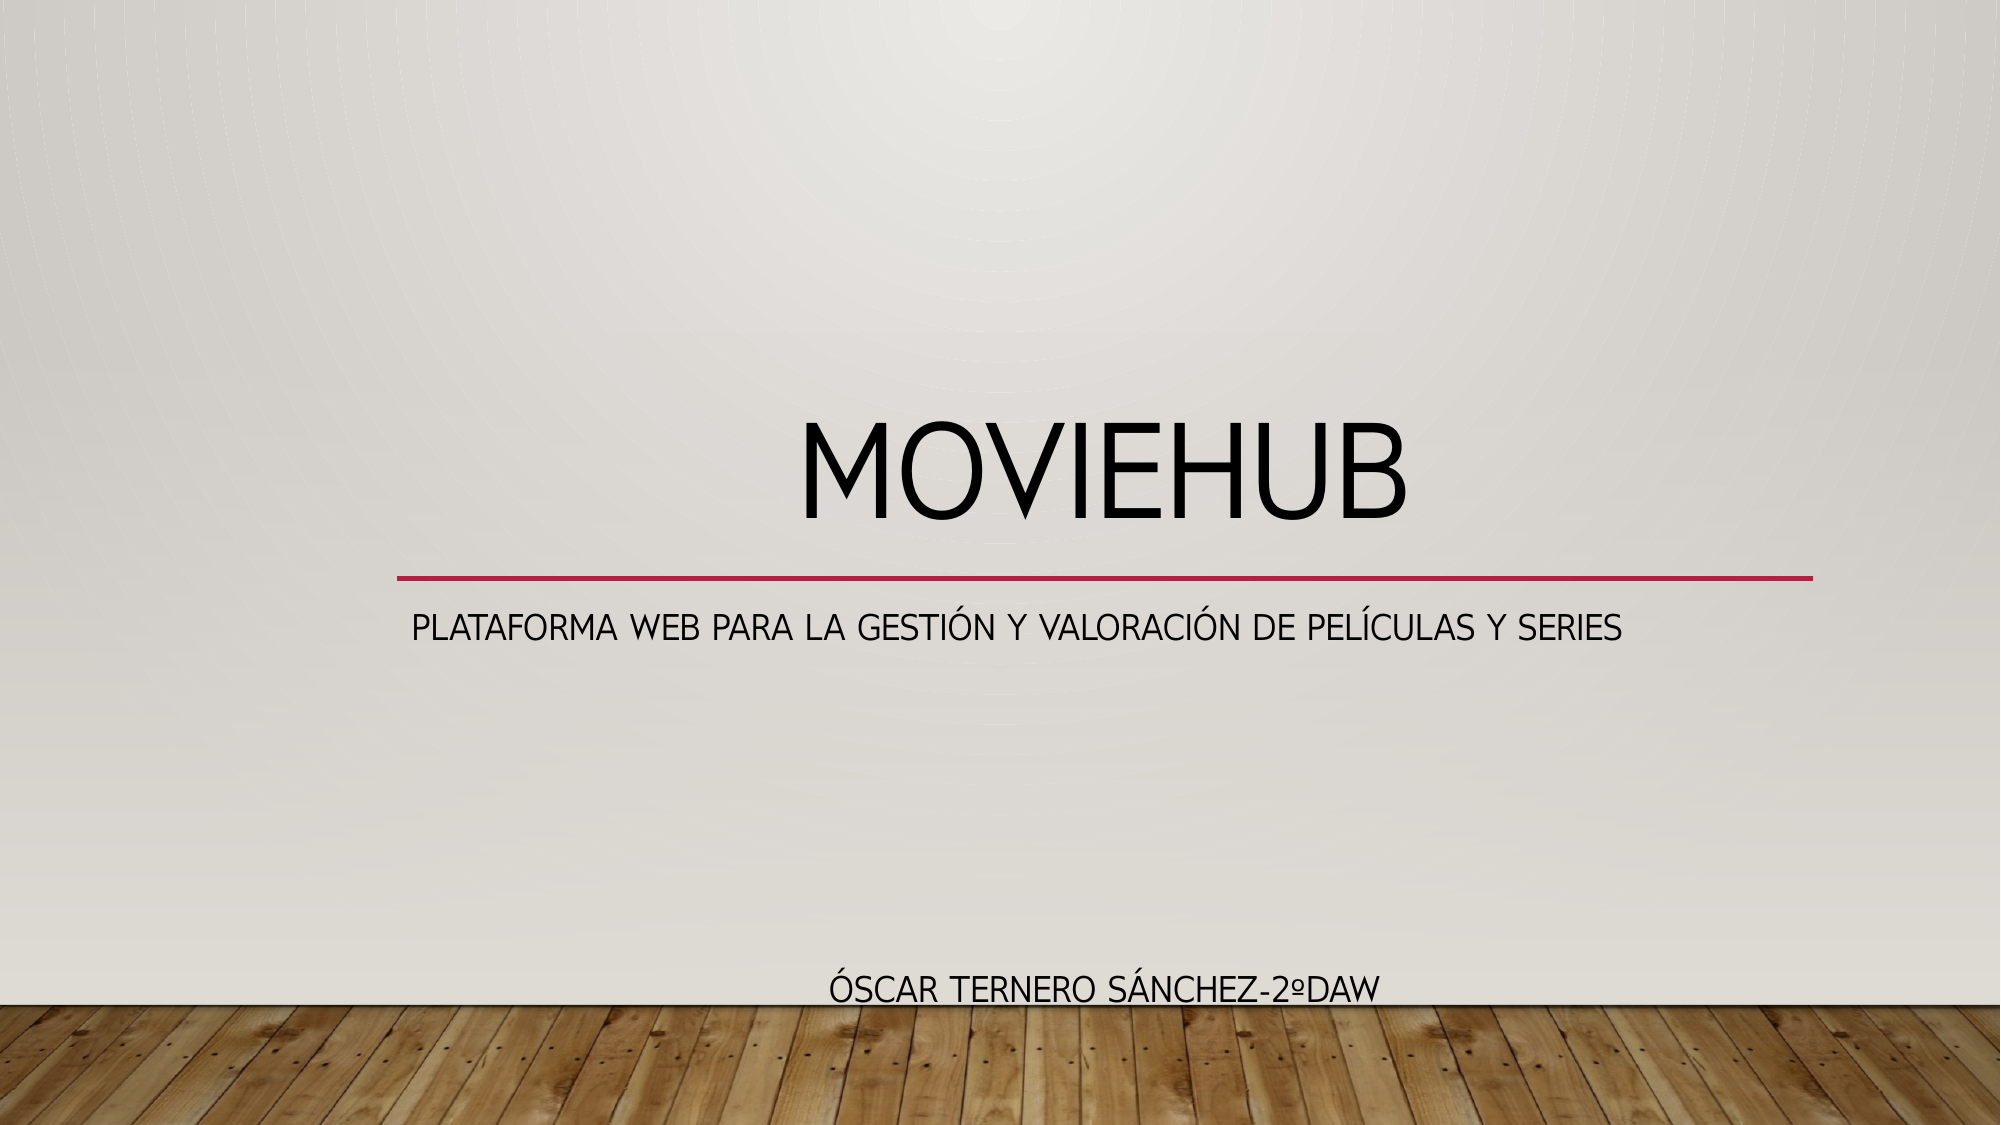

# MOVIEHUB
Plataforma web para la gestión y valoración de películas y series
Óscar Ternero Sánchez-2ºdaw